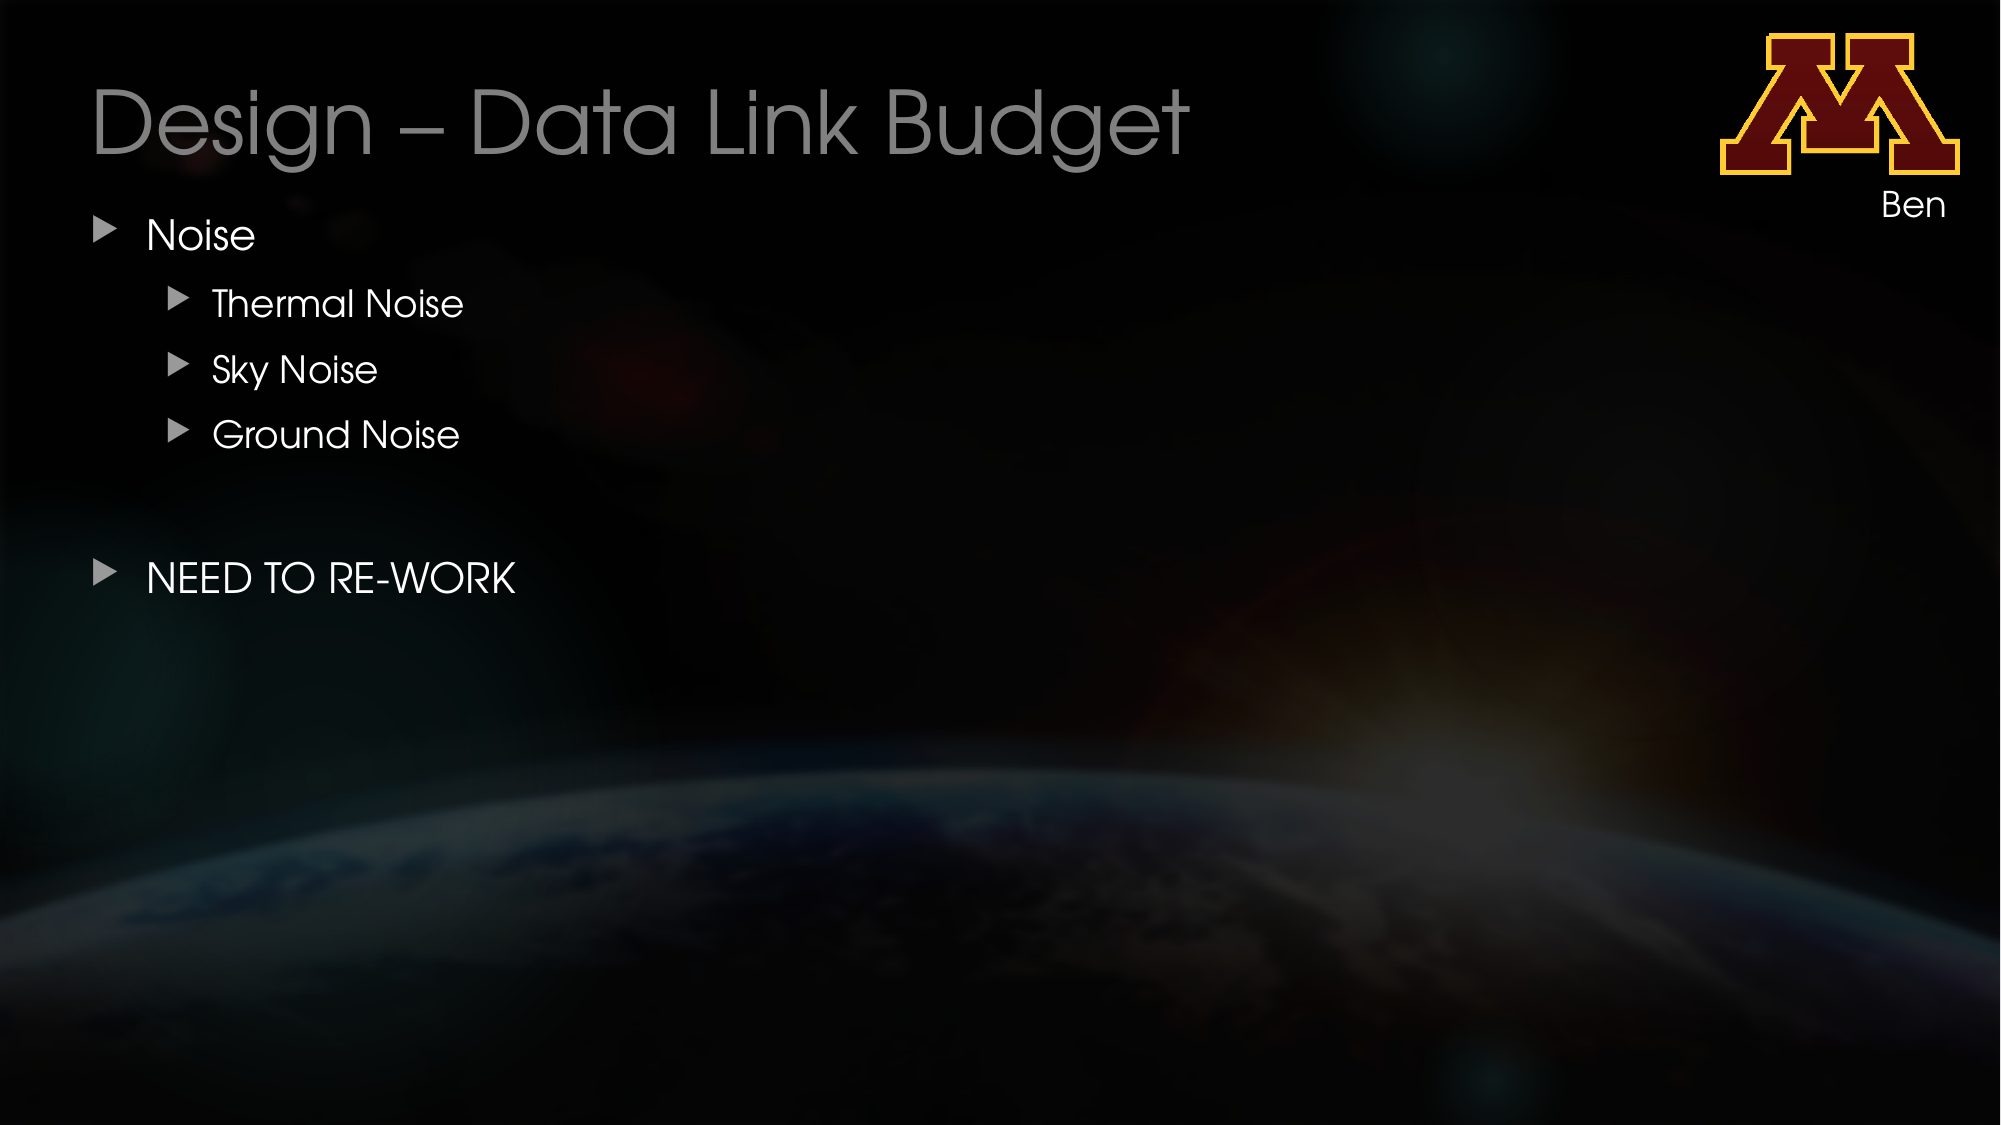

# Design – Data Link Budget
Ben
Noise
Thermal Noise
Sky Noise
Ground Noise

NEED TO RE-WORK